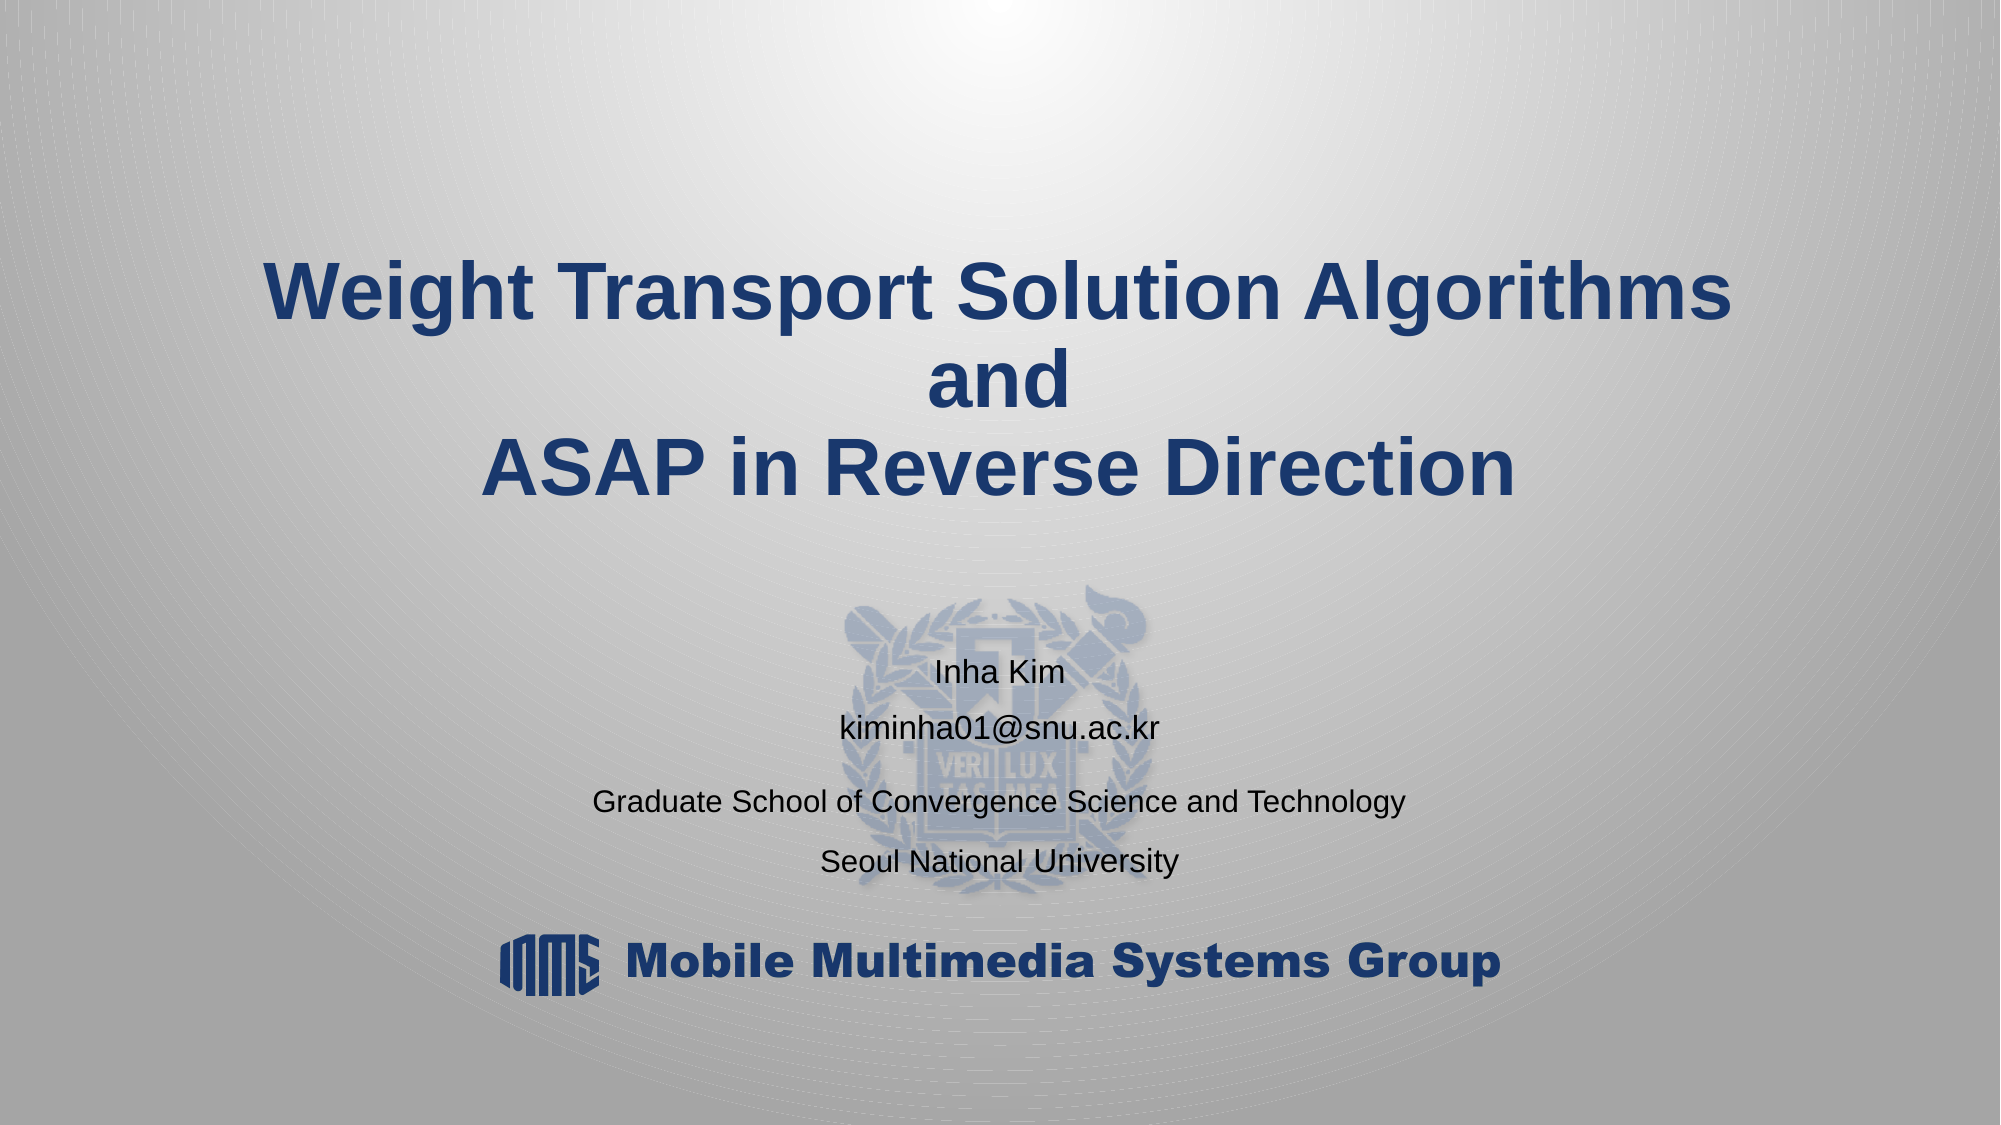

# Weight Transport Solution Algorithms and ASAP in Reverse Direction
Inha Kim
kiminha01@snu.ac.kr